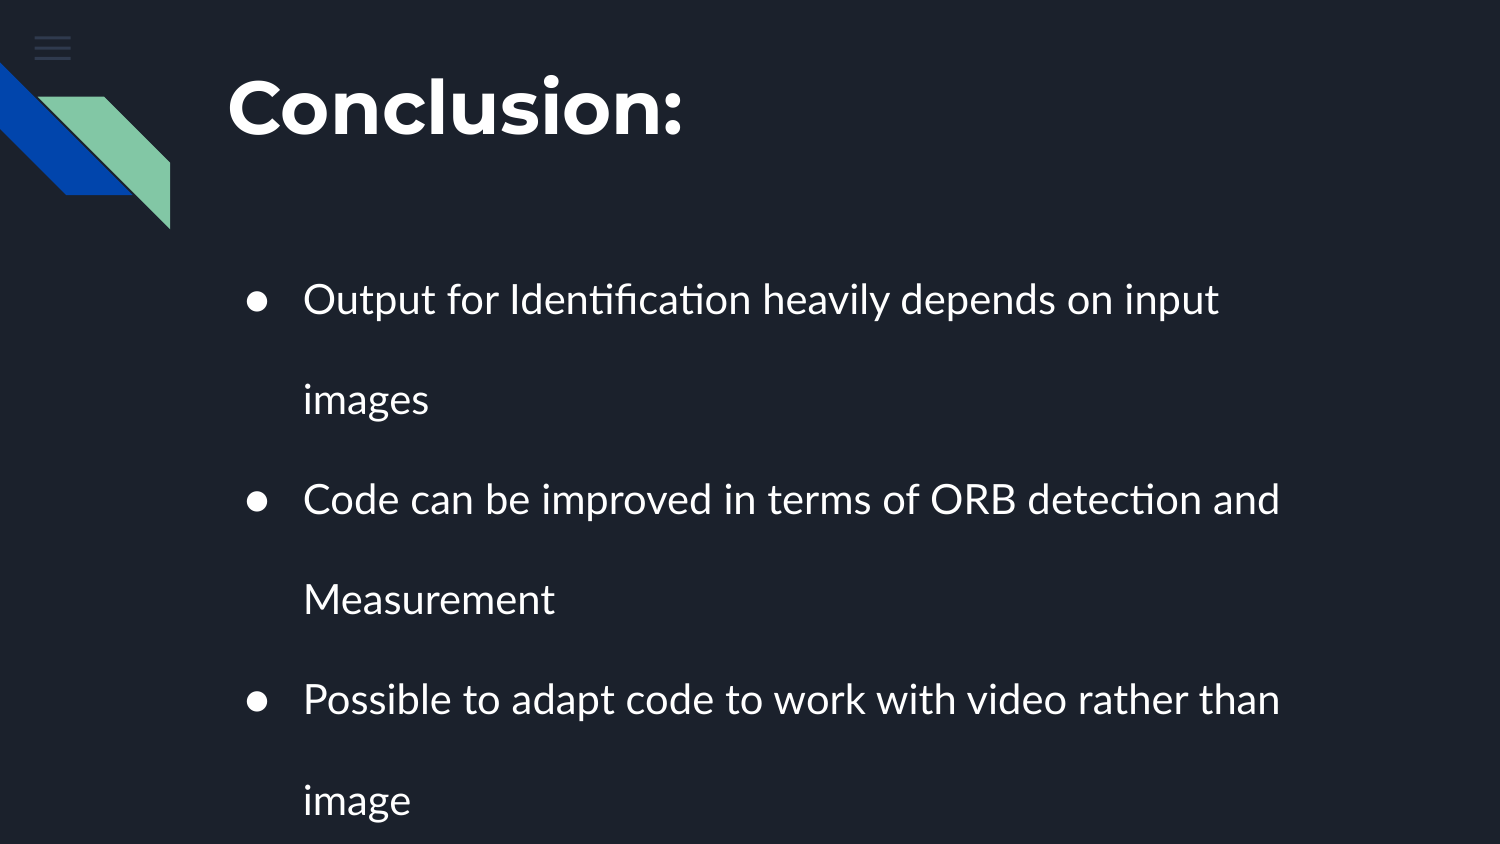

# Conclusion:
Output for Identification heavily depends on input images
Code can be improved in terms of ORB detection and Measurement
Possible to adapt code to work with video rather than image